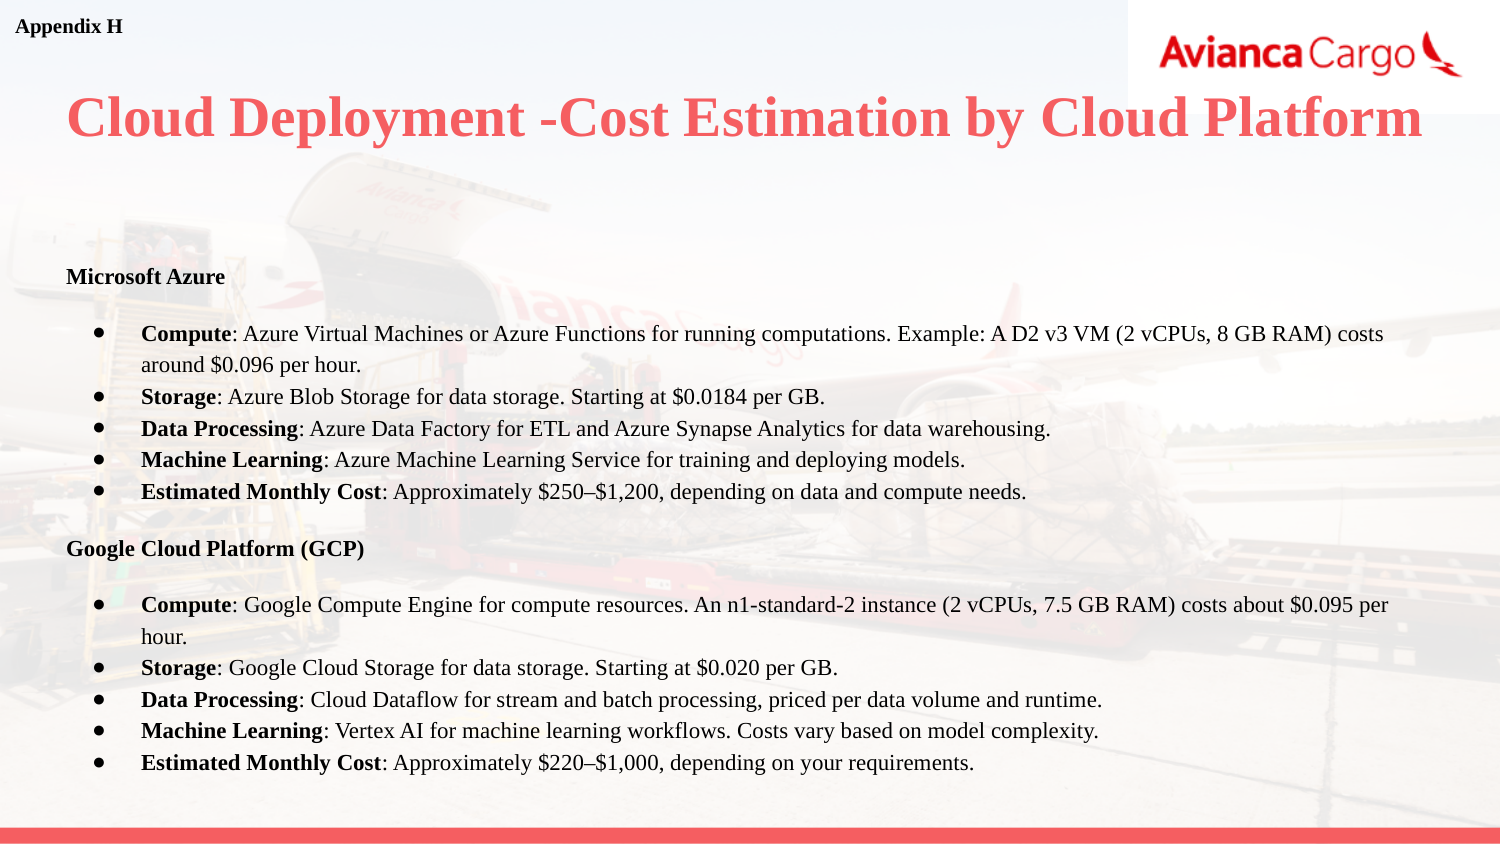

Appendix H
# Cloud Deployment -Cost Estimation by Cloud Platform
Microsoft Azure
Compute: Azure Virtual Machines or Azure Functions for running computations. Example: A D2 v3 VM (2 vCPUs, 8 GB RAM) costs around $0.096 per hour.
Storage: Azure Blob Storage for data storage. Starting at $0.0184 per GB.
Data Processing: Azure Data Factory for ETL and Azure Synapse Analytics for data warehousing.
Machine Learning: Azure Machine Learning Service for training and deploying models.
Estimated Monthly Cost: Approximately $250–$1,200, depending on data and compute needs.
Google Cloud Platform (GCP)
Compute: Google Compute Engine for compute resources. An n1-standard-2 instance (2 vCPUs, 7.5 GB RAM) costs about $0.095 per hour.
Storage: Google Cloud Storage for data storage. Starting at $0.020 per GB.
Data Processing: Cloud Dataflow for stream and batch processing, priced per data volume and runtime.
Machine Learning: Vertex AI for machine learning workflows. Costs vary based on model complexity.
Estimated Monthly Cost: Approximately $220–$1,000, depending on your requirements.